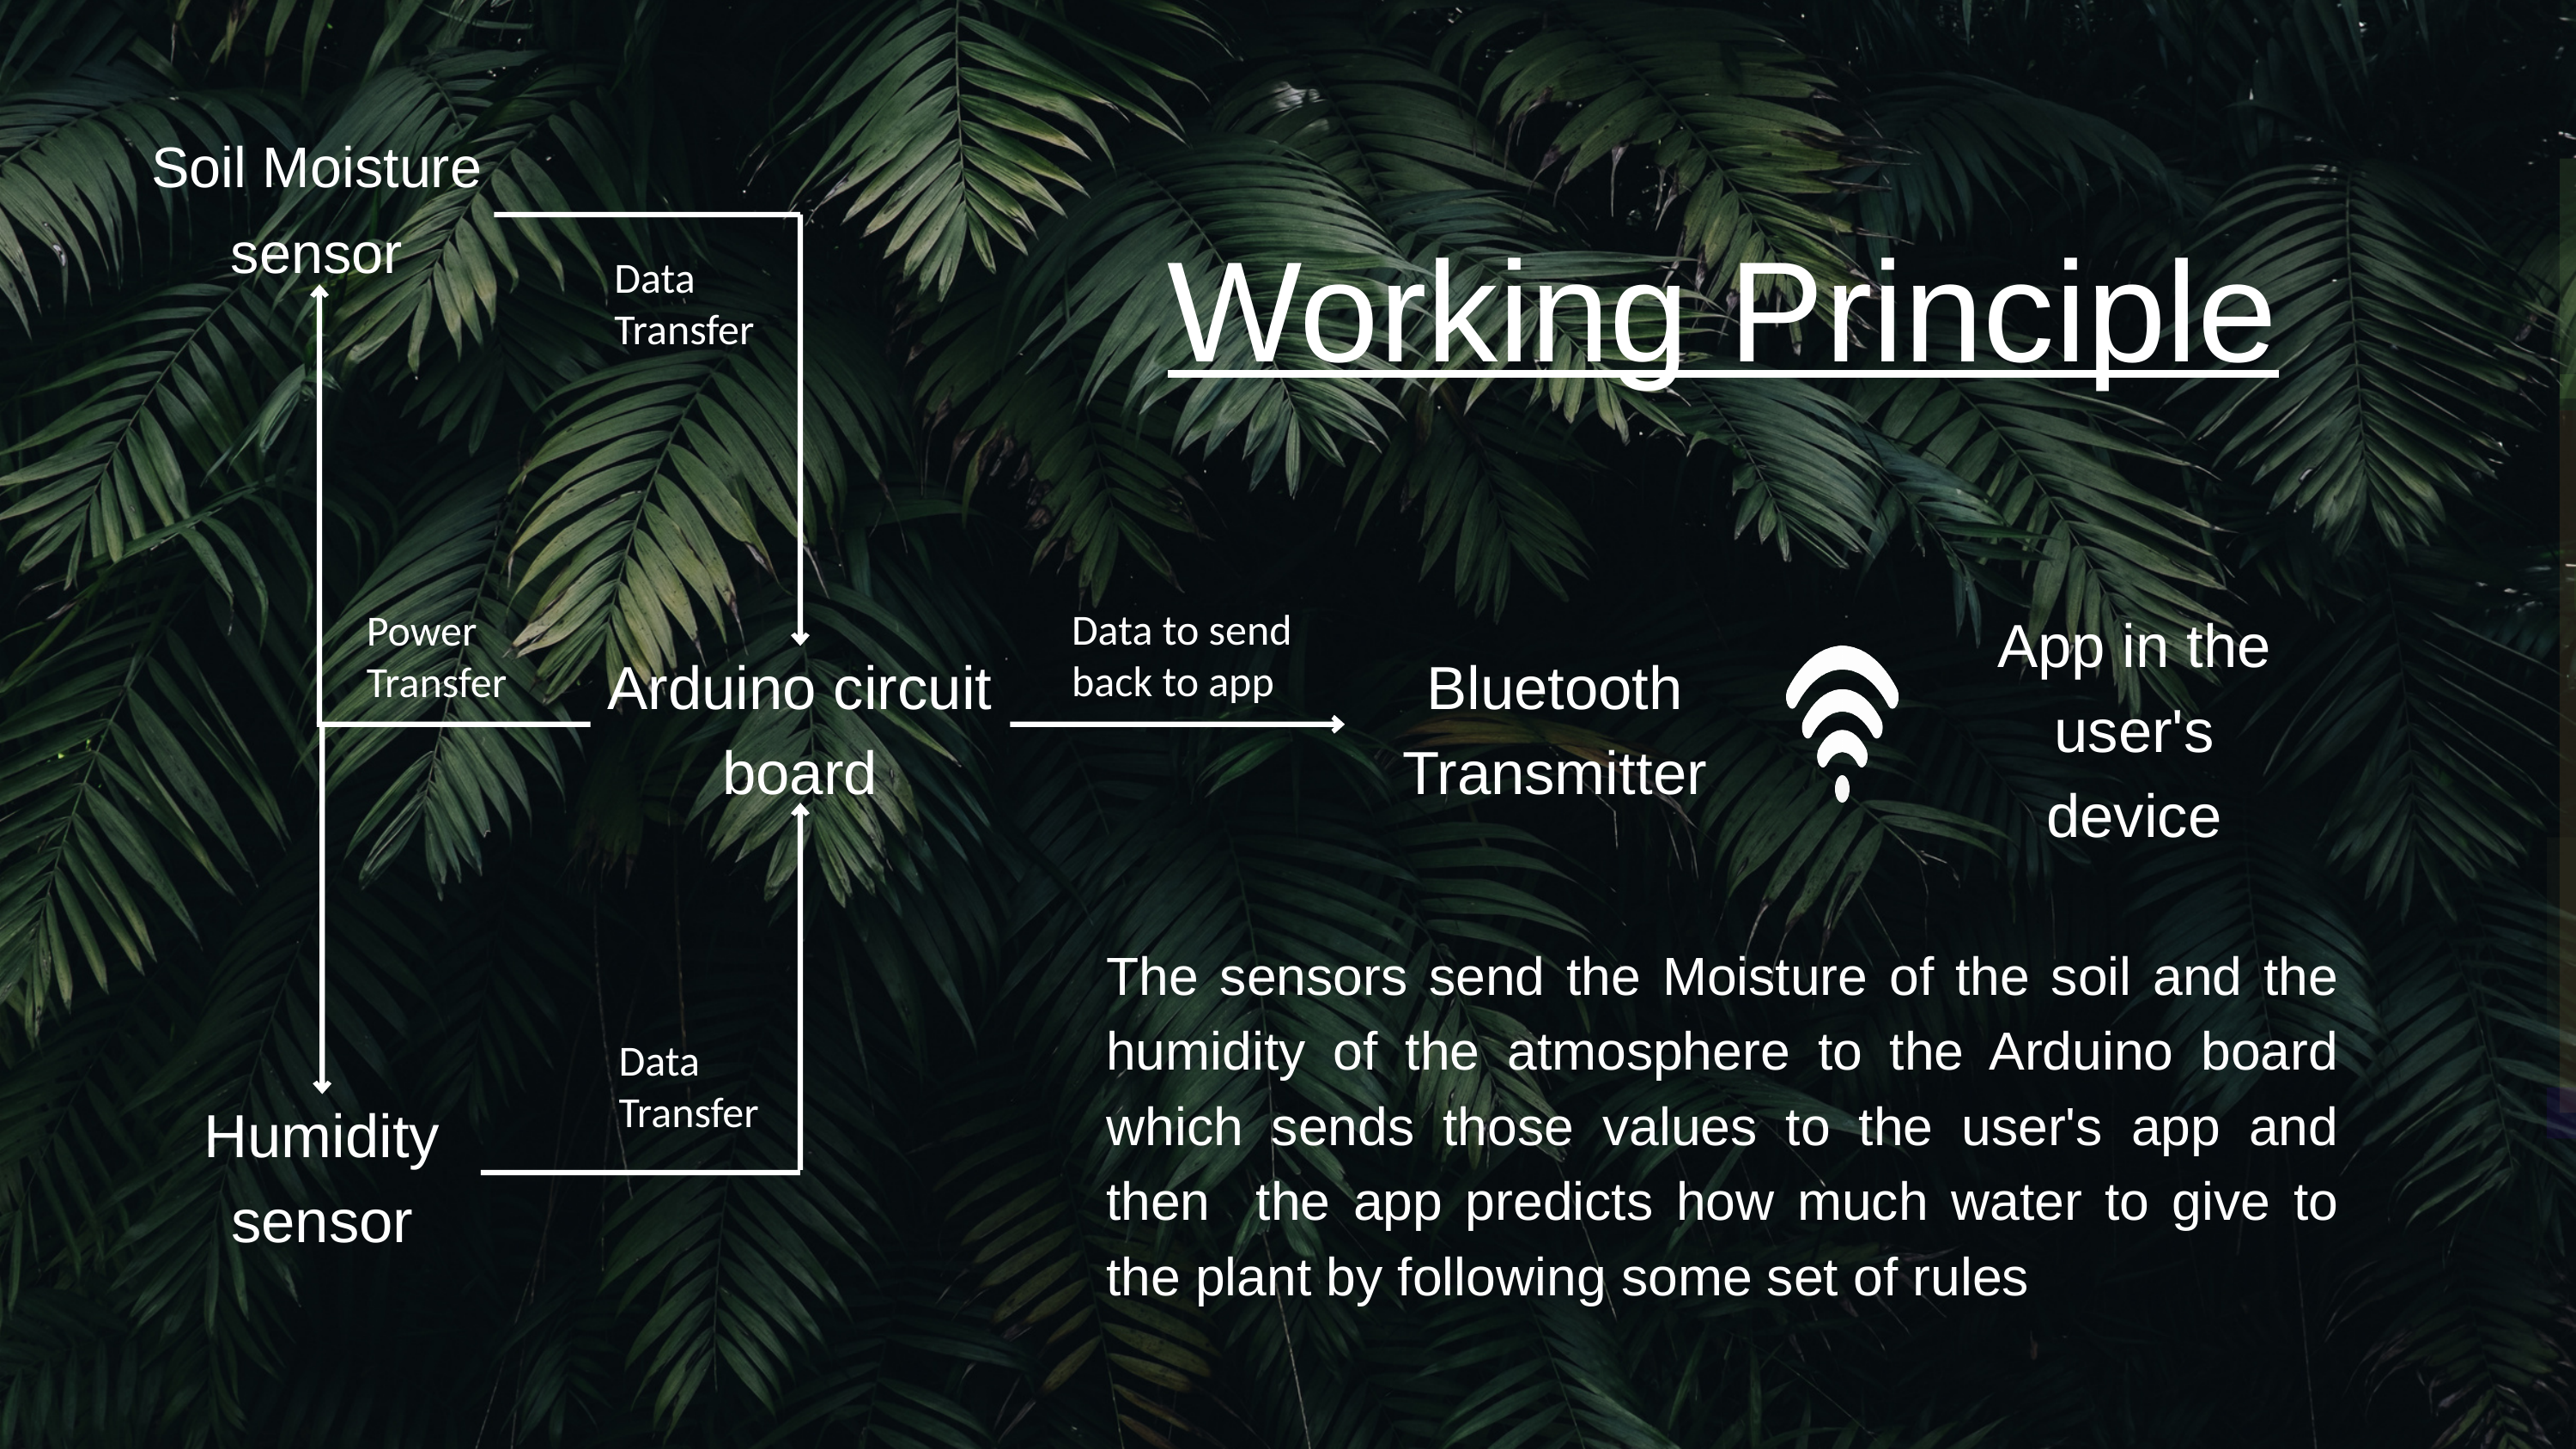

Soil Moisture sensor

Working Principle

Data Transfer

App in the user's device
Data to send back to app
Power Transfer
Arduino circuit board
Bluetooth Transmitter

The sensors send the Moisture of the soil and the humidity of the atmosphere to the Arduino board which sends those values to the user's app and then  the app predicts how much water to give to the plant by following some set of rules
Data Transfer
Humidity sensor